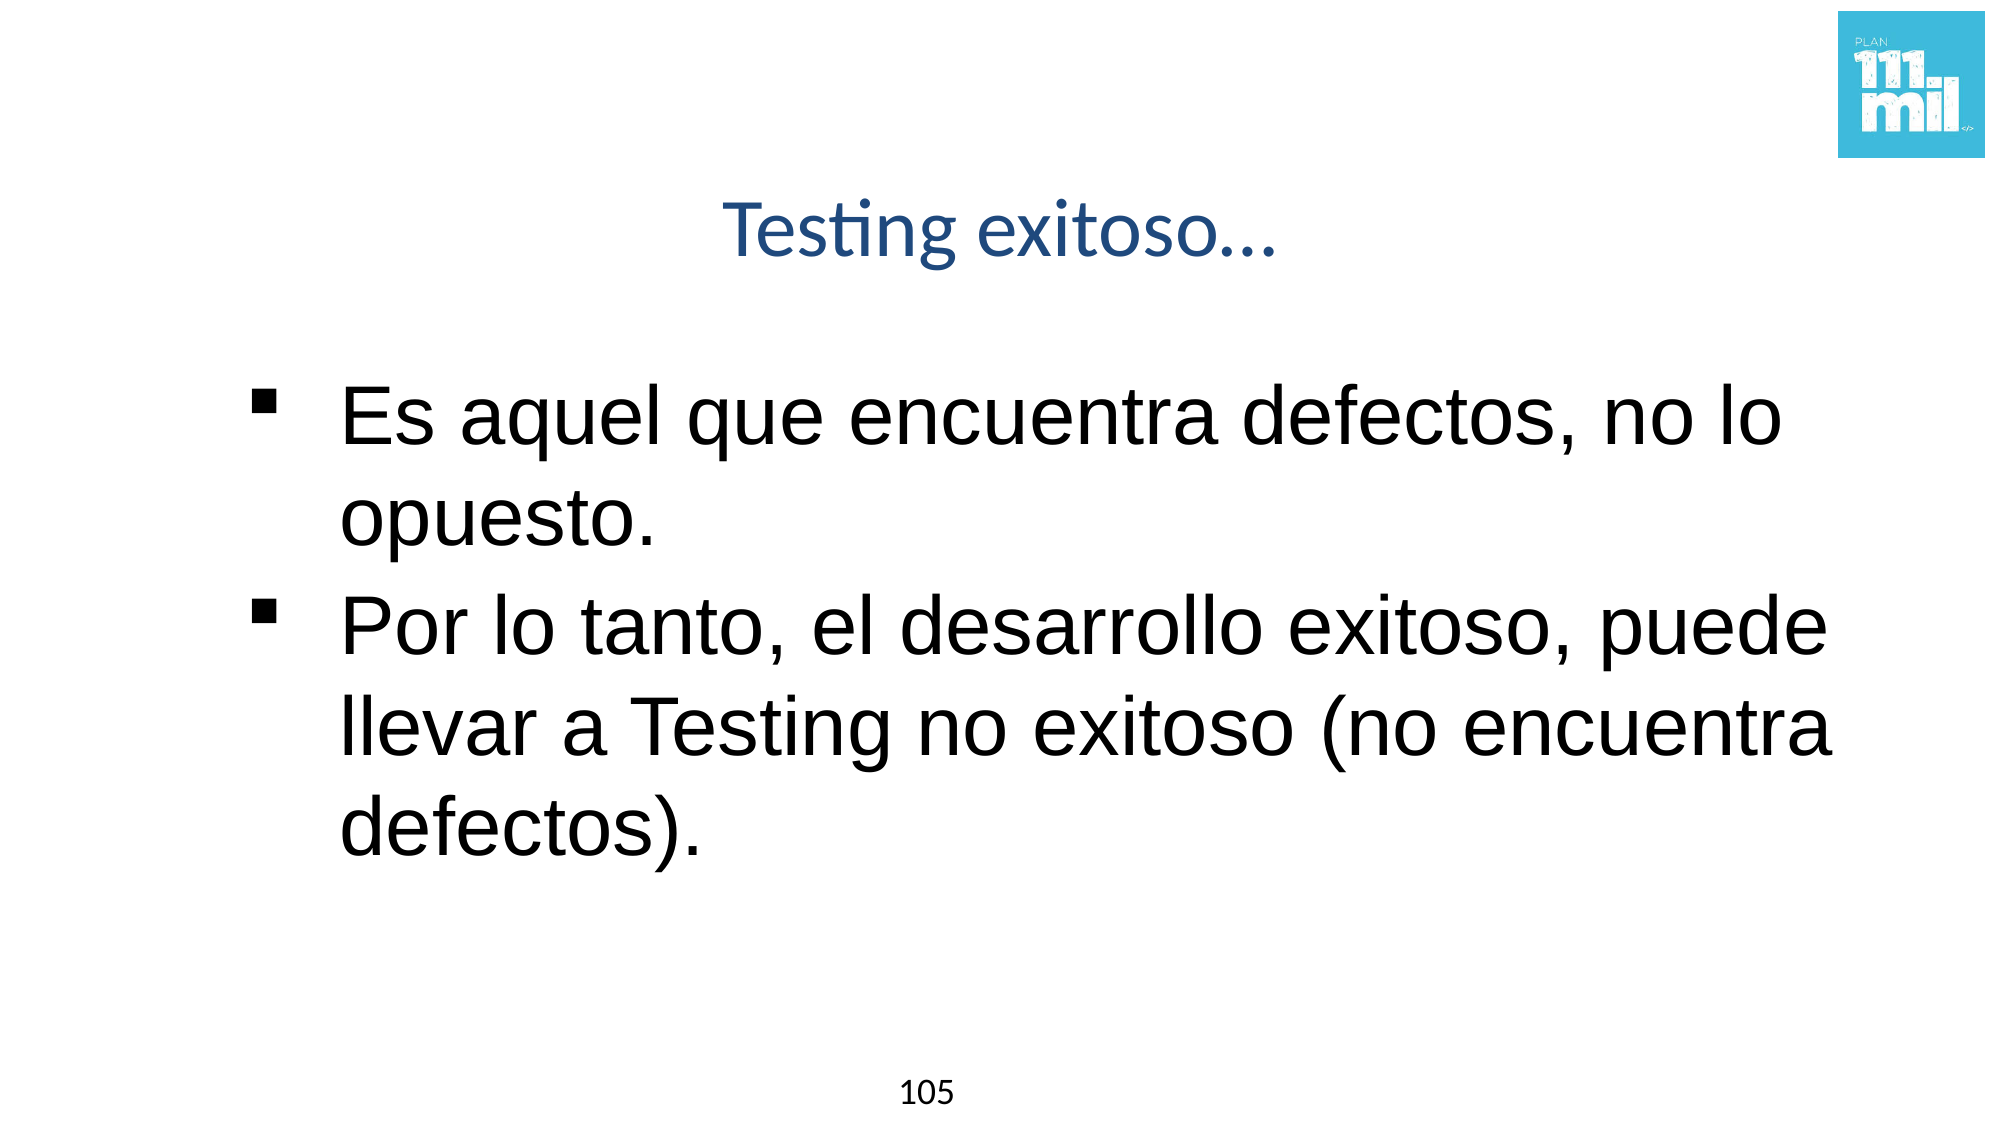

# Testing exitoso…
Es aquel que encuentra defectos, no lo opuesto.
Por lo tanto, el desarrollo exitoso, puede llevar a Testing no exitoso (no encuentra defectos).
105